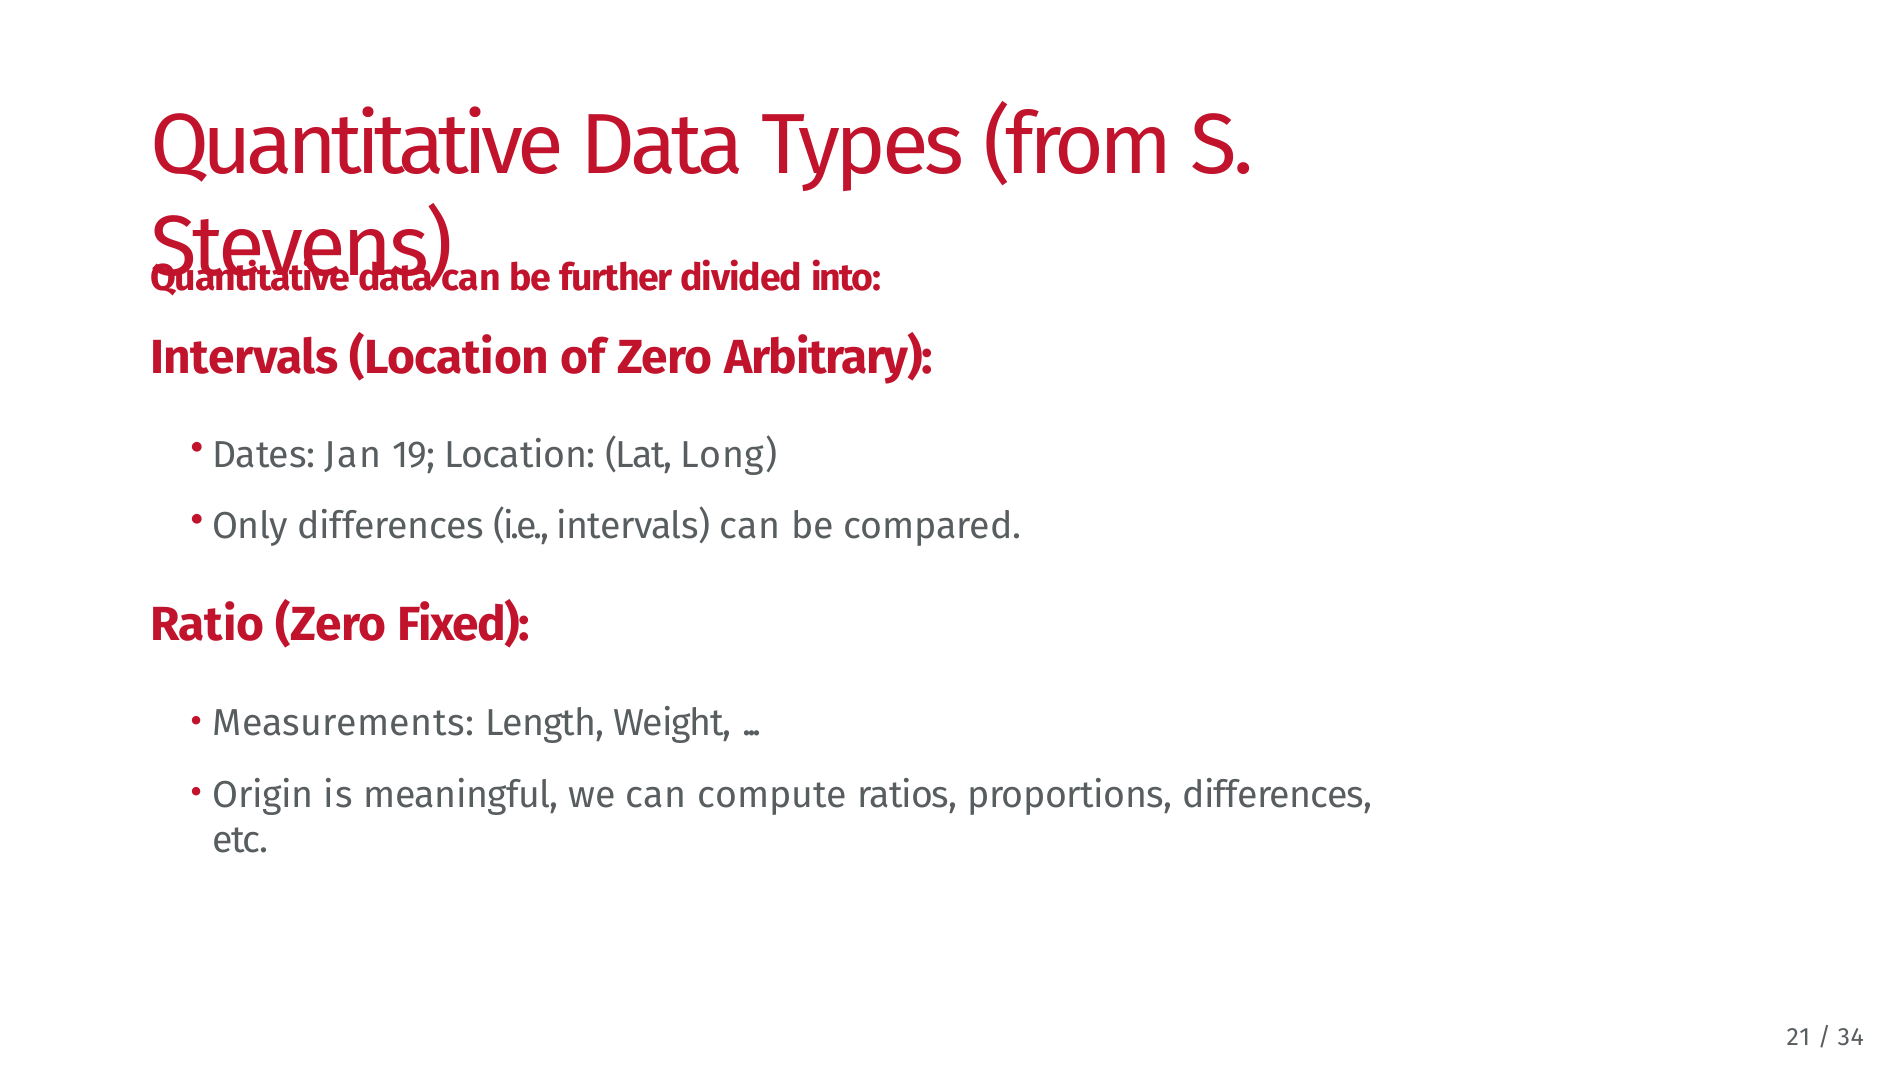

# Quantitative Data Types (from S. Stevens)
Quantitative data can be further divided into:
Intervals (Location of Zero Arbitrary):
Dates: Jan 19; Location: (Lat, Long)
Only differences (i.e., intervals) can be compared.

Ratio (Zero Fixed):
Measurements: Length, Weight, ...
Origin is meaningful, we can compute ratios, proportions, differences, etc.
21 / 34